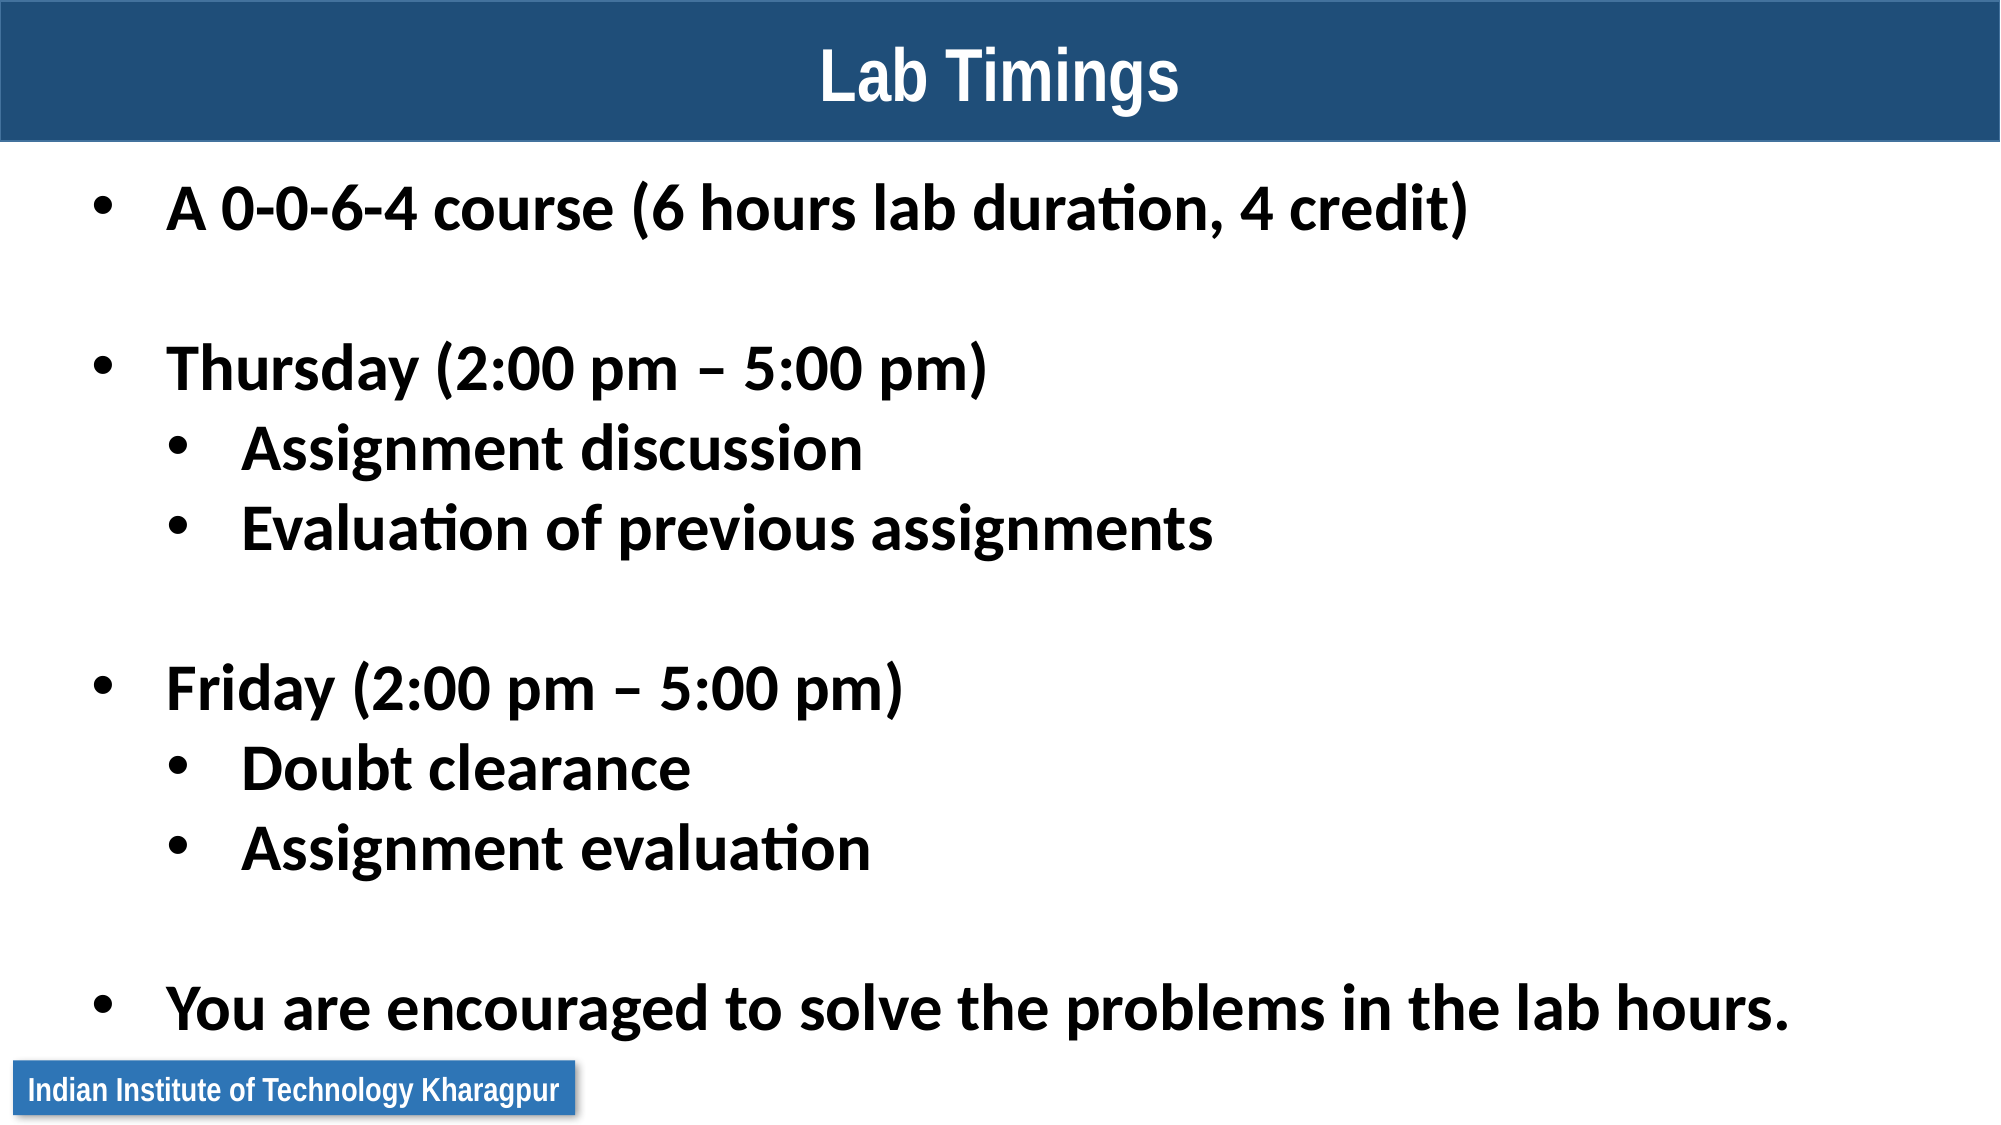

Lab Timings
A 0-0-6-4 course (6 hours lab duration, 4 credit)

Thursday (2:00 pm – 5:00 pm)
Assignment discussion
Evaluation of previous assignments

Friday (2:00 pm – 5:00 pm)
Doubt clearance
Assignment evaluation

You are encouraged to solve the problems in the lab hours.
Indian Institute of Technology Kharagpur